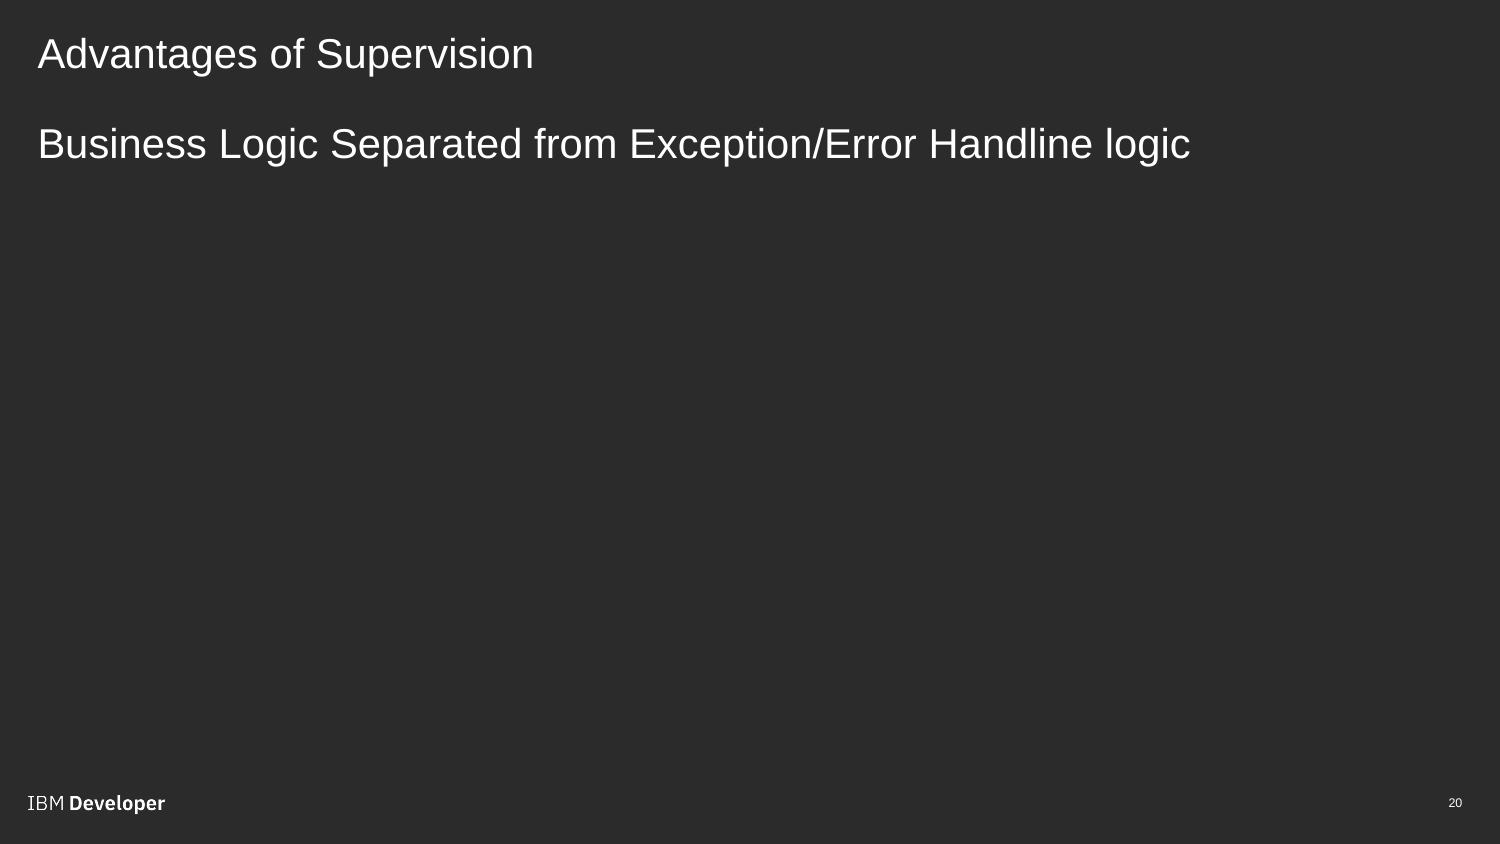

# Advantages of Supervision Business Logic Separated from Exception/Error Handline logic

20